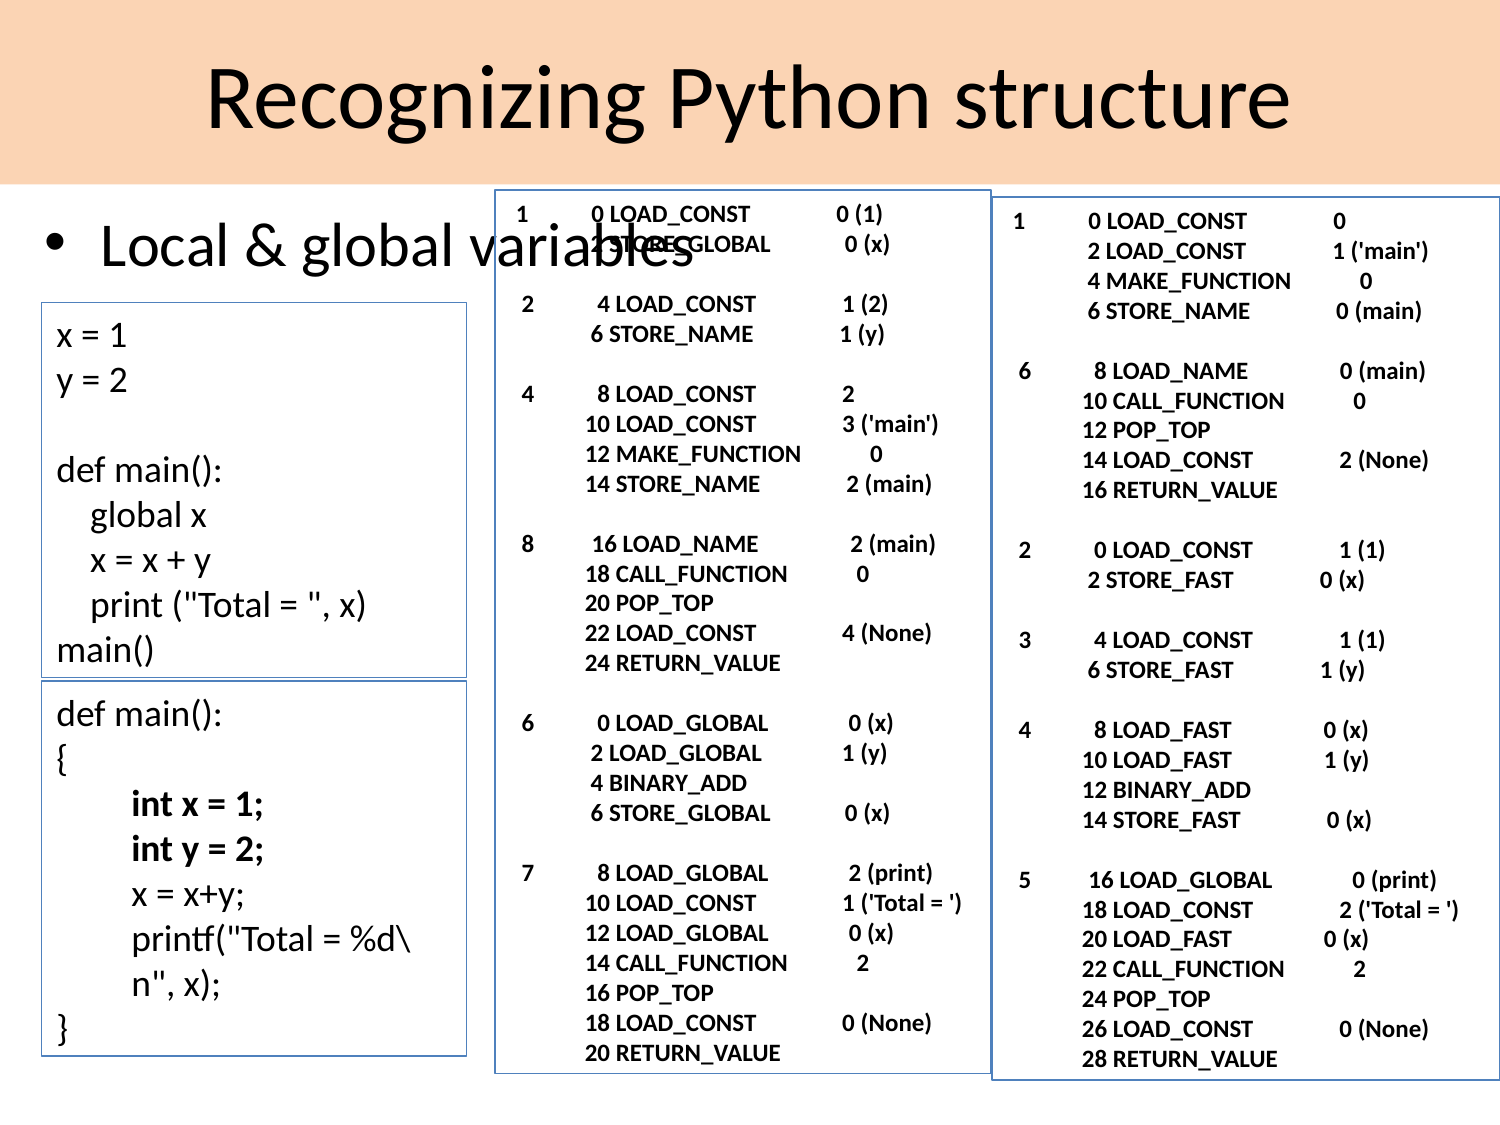

# Recognizing Python structure
 1           0 LOAD_CONST               0 (1)
              2 STORE_GLOBAL             0 (x)

  2           4 LOAD_CONST               1 (2)
              6 STORE_NAME               1 (y)

  4           8 LOAD_CONST               2
             10 LOAD_CONST               3 ('main')
             12 MAKE_FUNCTION            0
             14 STORE_NAME               2 (main)

  8          16 LOAD_NAME                2 (main)
             18 CALL_FUNCTION            0
             20 POP_TOP
             22 LOAD_CONST               4 (None)
             24 RETURN_VALUE

  6           0 LOAD_GLOBAL              0 (x)
              2 LOAD_GLOBAL              1 (y)
              4 BINARY_ADD
              6 STORE_GLOBAL             0 (x)

  7           8 LOAD_GLOBAL              2 (print)
             10 LOAD_CONST               1 ('Total = ')
             12 LOAD_GLOBAL              0 (x)
             14 CALL_FUNCTION            2
             16 POP_TOP
             18 LOAD_CONST               0 (None)
             20 RETURN_VALUE
Local & global variables

 1           0 LOAD_CONST               0
              2 LOAD_CONST               1 ('main')
              4 MAKE_FUNCTION            0
              6 STORE_NAME               0 (main)

  6           8 LOAD_NAME                0 (main)
             10 CALL_FUNCTION            0
             12 POP_TOP
             14 LOAD_CONST               2 (None)
             16 RETURN_VALUE

  2           0 LOAD_CONST               1 (1)
              2 STORE_FAST               0 (x)

  3           4 LOAD_CONST               1 (1)
              6 STORE_FAST               1 (y)

  4           8 LOAD_FAST                0 (x)
             10 LOAD_FAST                1 (y)
             12 BINARY_ADD
             14 STORE_FAST               0 (x)

  5          16 LOAD_GLOBAL              0 (print)
             18 LOAD_CONST               2 ('Total = ')
             20 LOAD_FAST                0 (x)
             22 CALL_FUNCTION            2
             24 POP_TOP
             26 LOAD_CONST               0 (None)
             28 RETURN_VALUE
x = 1
y = 2

def main():
    global x
    x = x + y
    print ("Total = ", x)
main()
def main():
{
int x = 1;
int y = 2;
x = x+y;
printf("Total = %d\n", x);
}